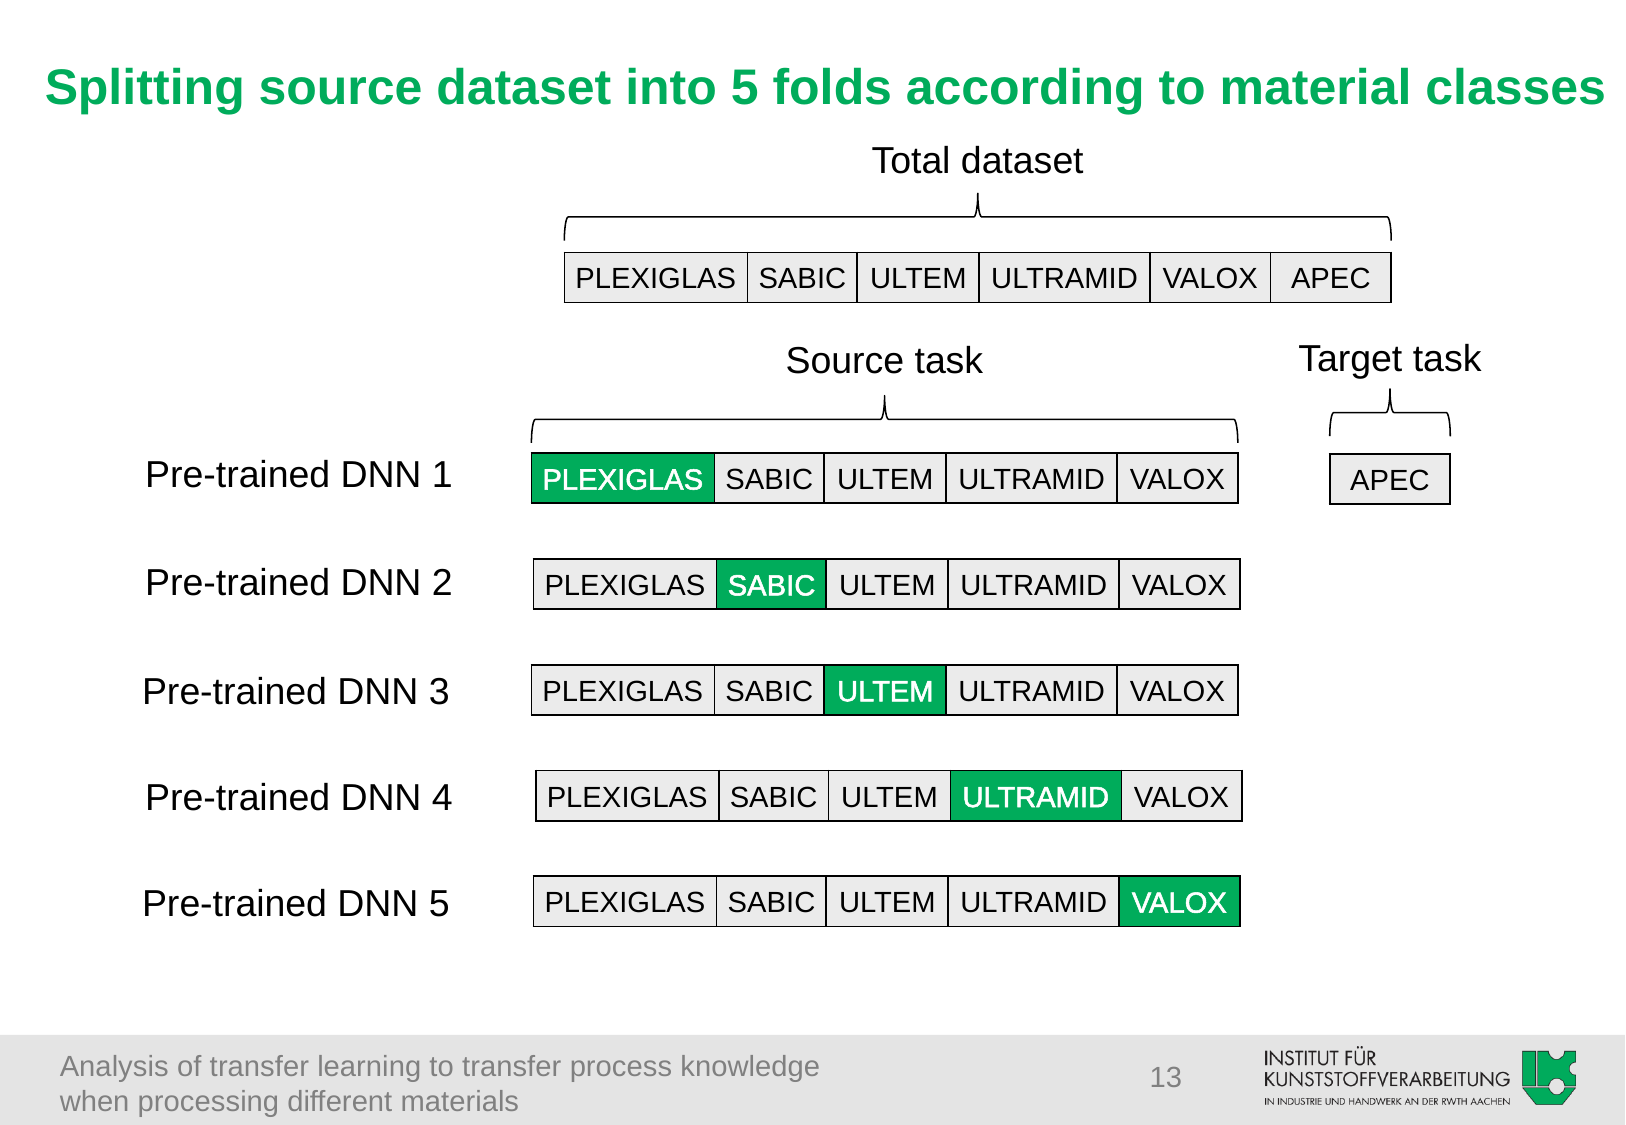

# Splitting source dataset into 5 folds according to material classes

Total dataset
| PLEXIGLAS | SABIC | ULTEM | ULTRAMID | VALOX | APEC |
| --- | --- | --- | --- | --- | --- |
Target task
Source task

Pre-trained DNN 1
| PLEXIGLAS | SABIC | ULTEM | ULTRAMID | VALOX |
| --- | --- | --- | --- | --- |
| APEC |
| --- |
Pre-trained DNN 2
| PLEXIGLAS | SABIC | ULTEM | ULTRAMID | VALOX |
| --- | --- | --- | --- | --- |
Pre-trained DNN 3
| PLEXIGLAS | SABIC | ULTEM | ULTRAMID | VALOX |
| --- | --- | --- | --- | --- |
Pre-trained DNN 4
| PLEXIGLAS | SABIC | ULTEM | ULTRAMID | VALOX |
| --- | --- | --- | --- | --- |
Pre-trained DNN 5
| PLEXIGLAS | SABIC | ULTEM | ULTRAMID | VALOX |
| --- | --- | --- | --- | --- |
13